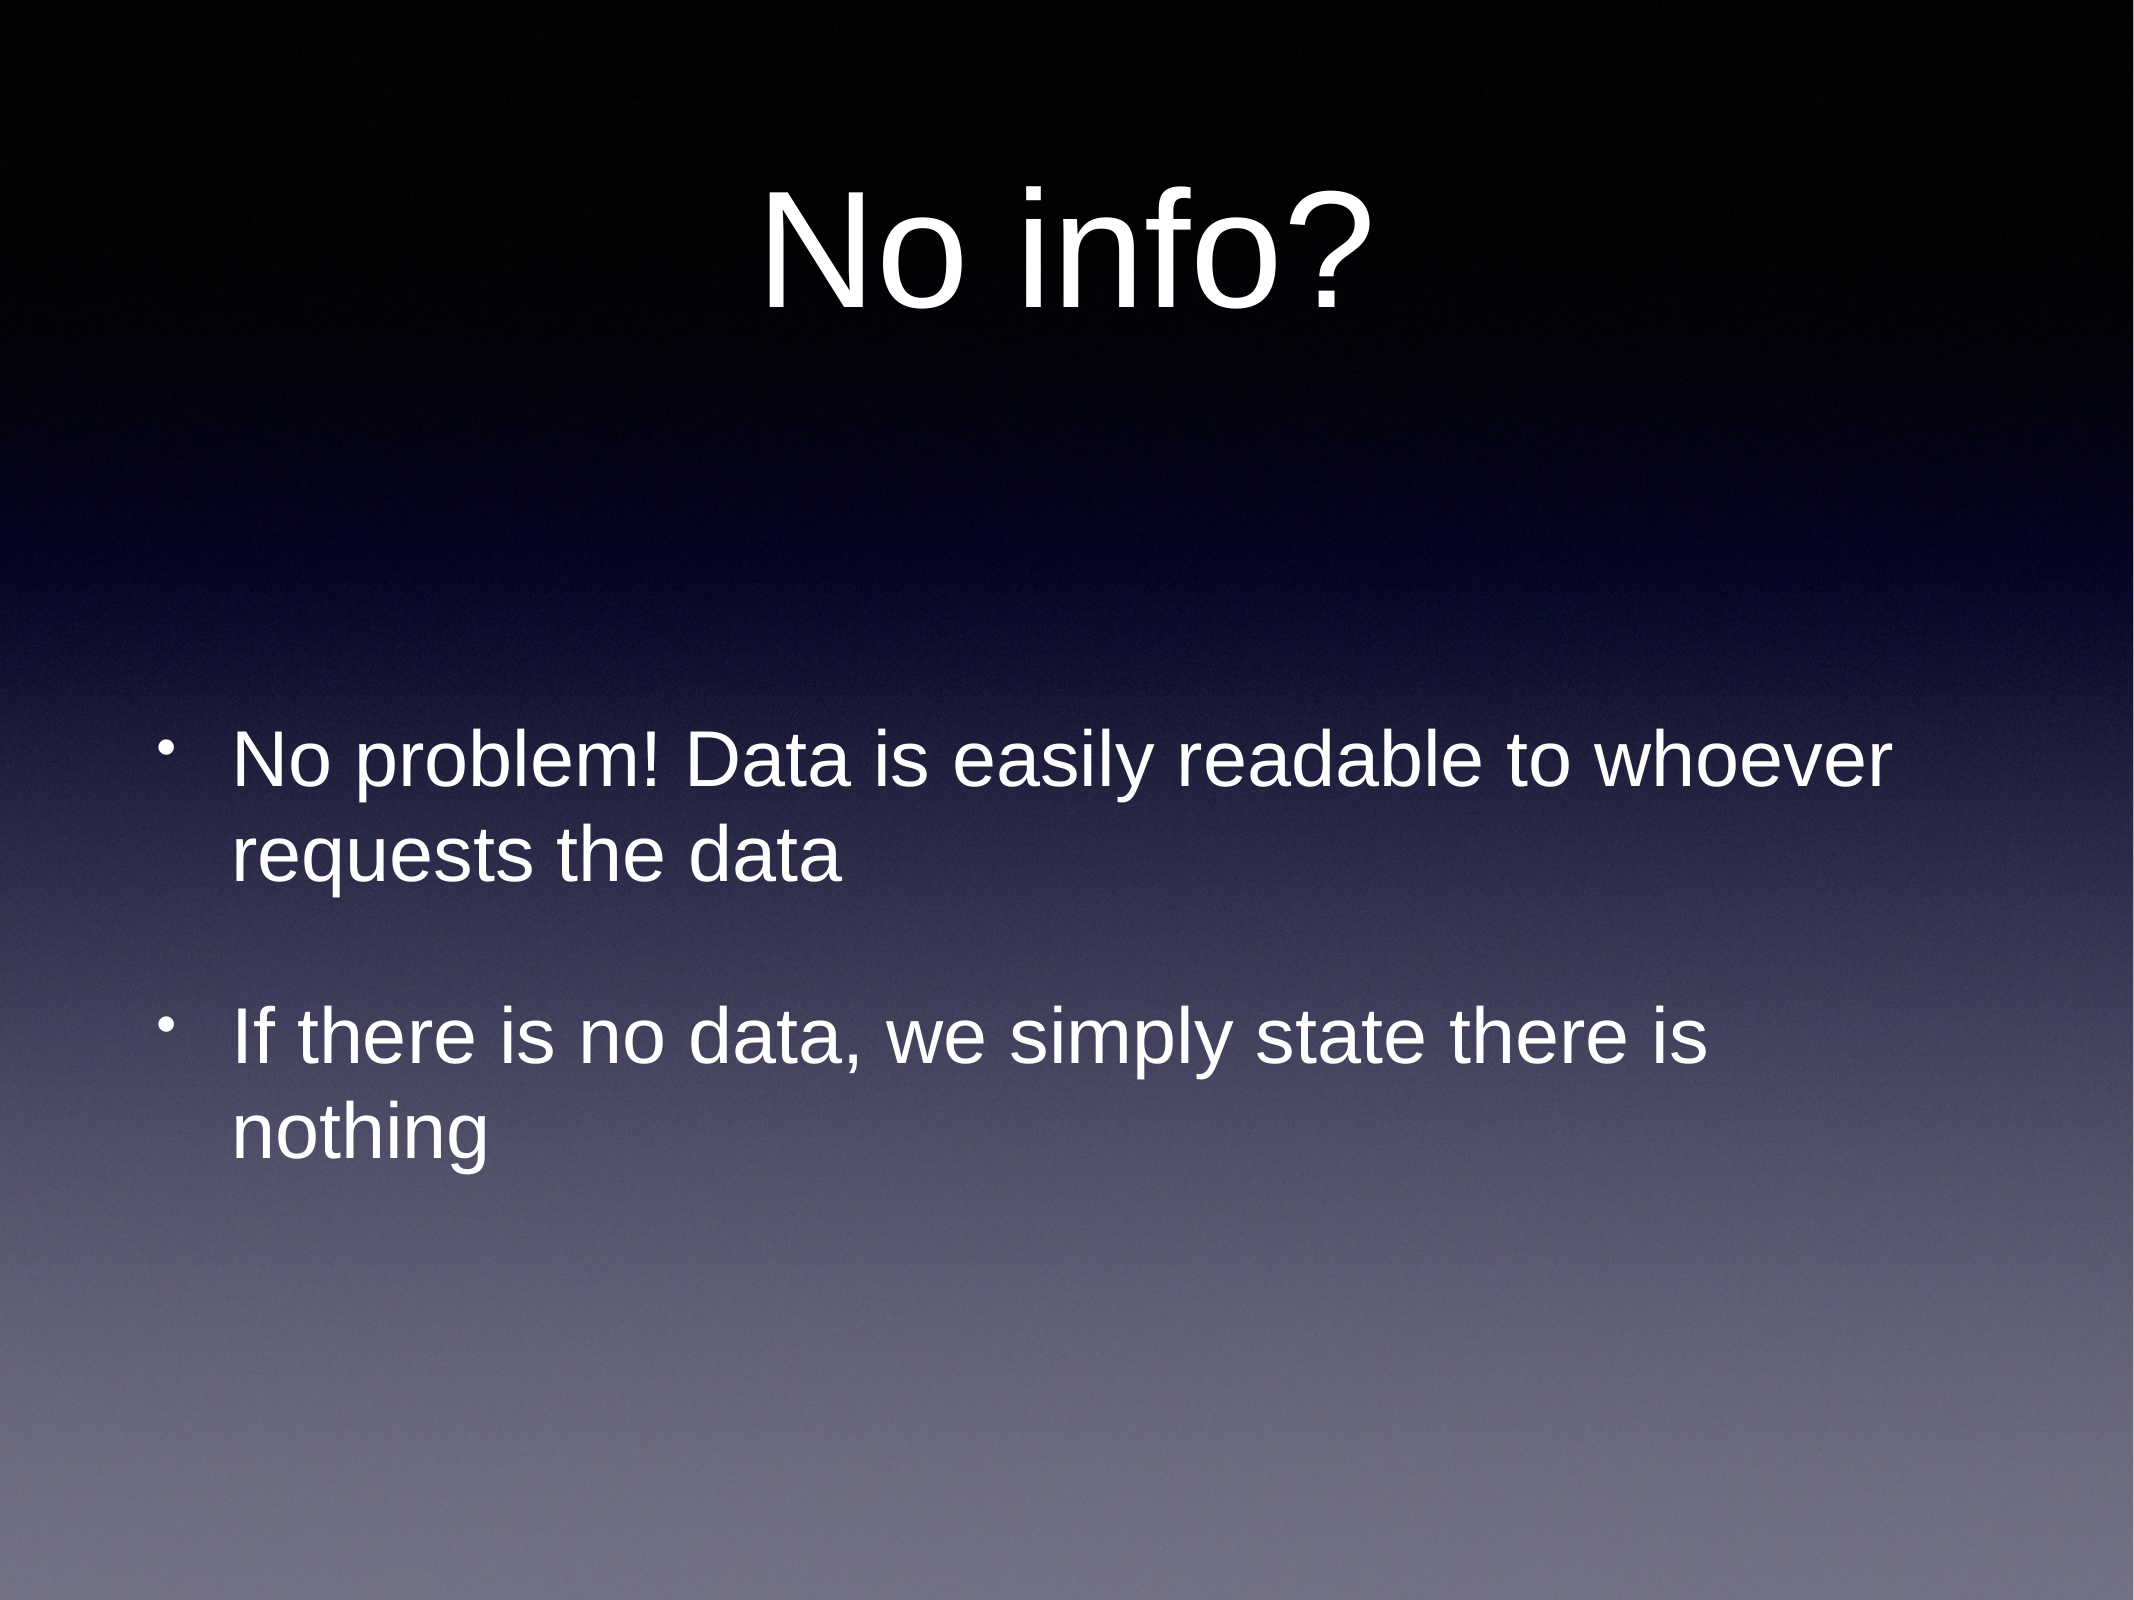

# No info?
No problem! Data is easily readable to whoever requests the data
If there is no data, we simply state there is nothing